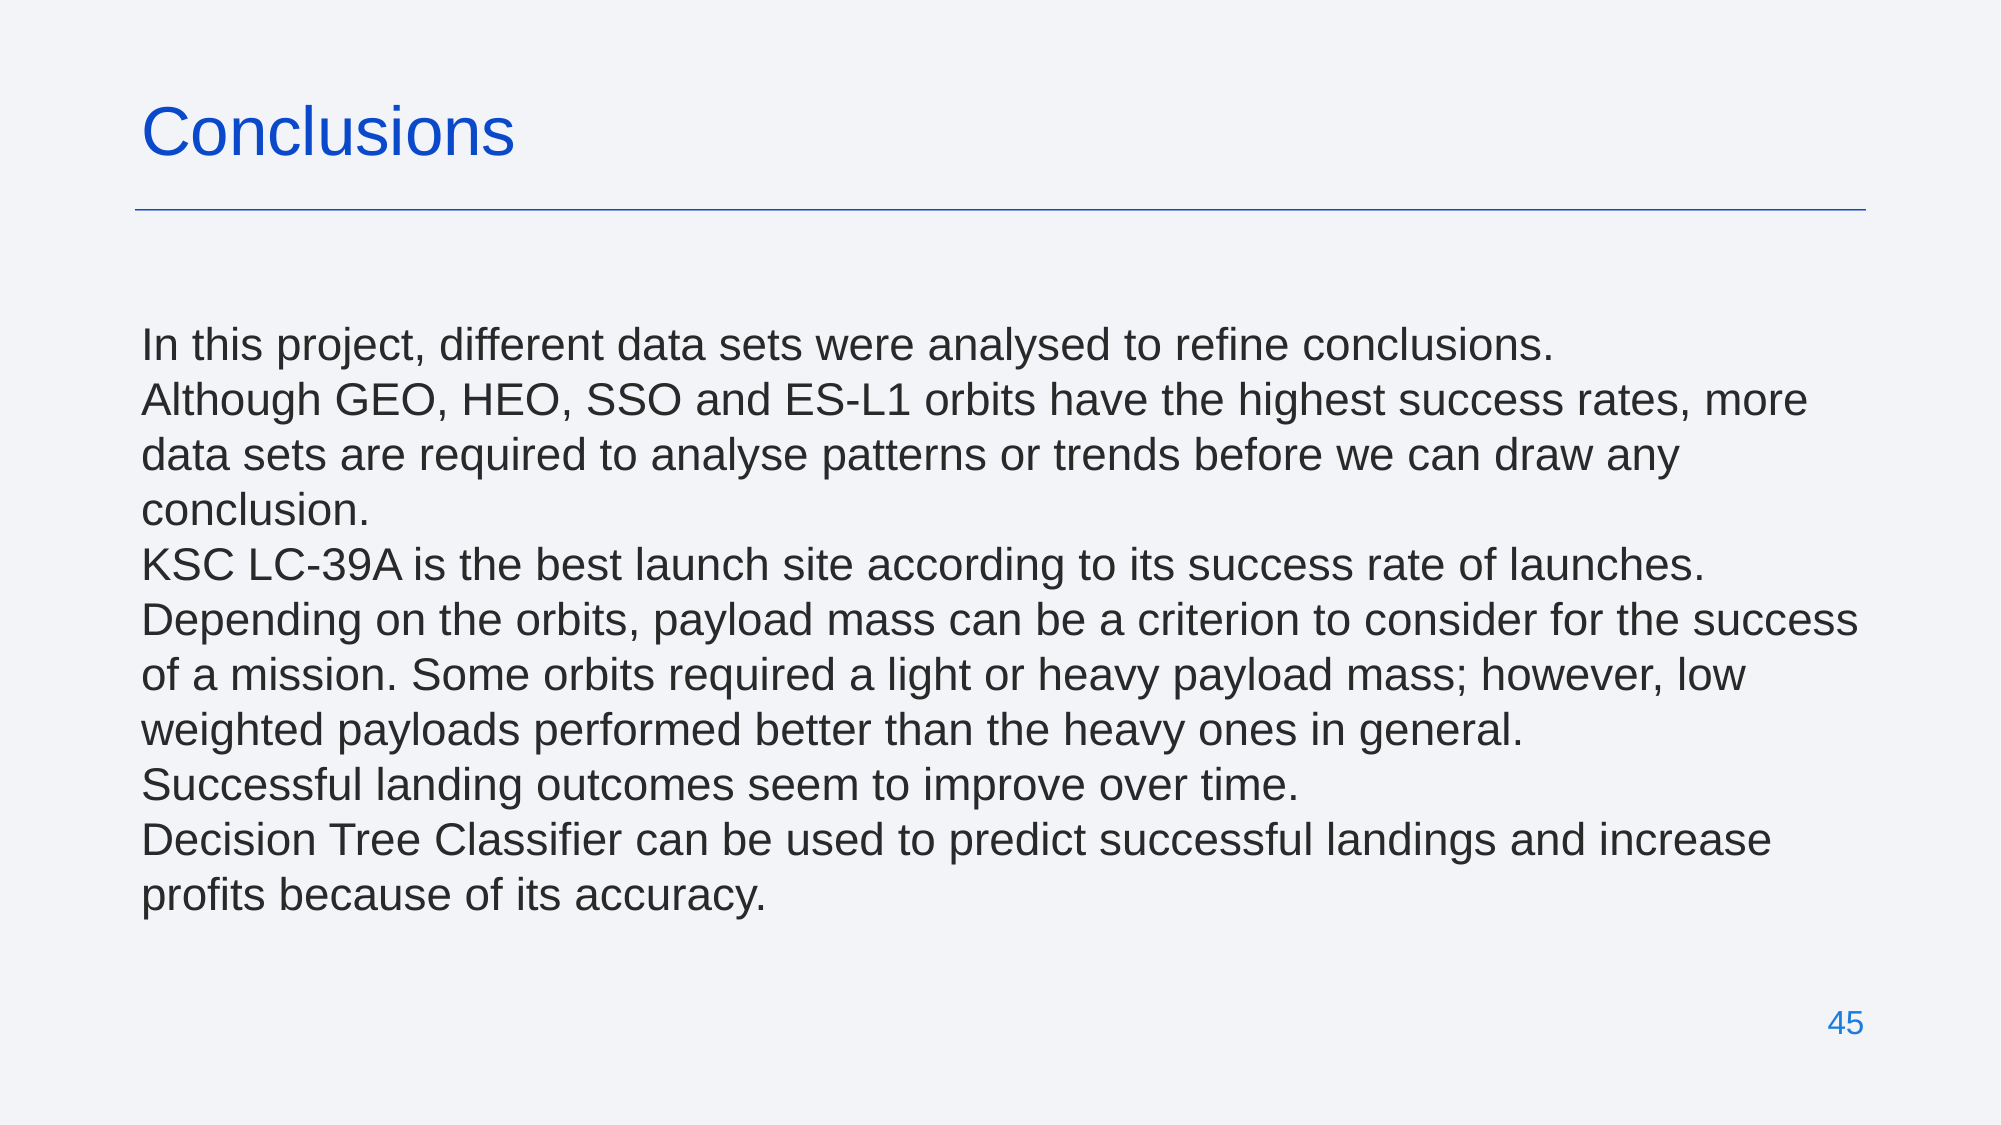

Conclusions
In this project, different data sets were analysed to refine conclusions.
Although GEO, HEO, SSO and ES-L1 orbits have the highest success rates, more data sets are required to analyse patterns or trends before we can draw any conclusion.
KSC LC-39A is the best launch site according to its success rate of launches.
Depending on the orbits, payload mass can be a criterion to consider for the success of a mission. Some orbits required a light or heavy payload mass; however, low weighted payloads performed better than the heavy ones in general.
Successful landing outcomes seem to improve over time.
Decision Tree Classifier can be used to predict successful landings and increase profits because of its accuracy.
45